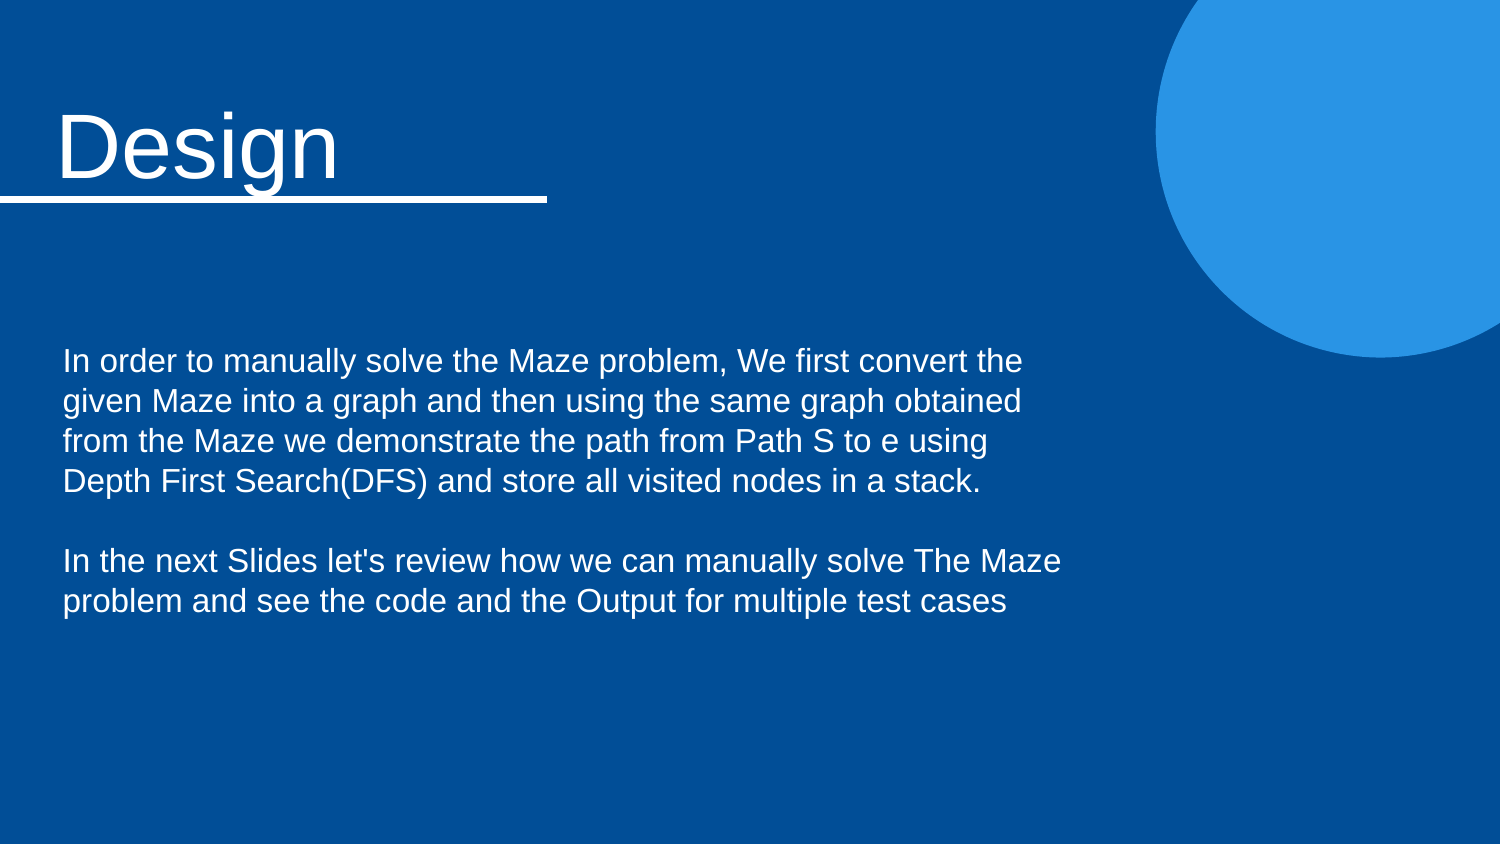

Design
In order to manually solve the Maze problem, We first convert the
given Maze into a graph and then using the same graph obtained
from the Maze we demonstrate the path from Path S to e using
Depth First Search(DFS) and store all visited nodes in a stack.

In the next Slides let's review how we can manually solve The Maze
problem and see the code and the Output for multiple test cases